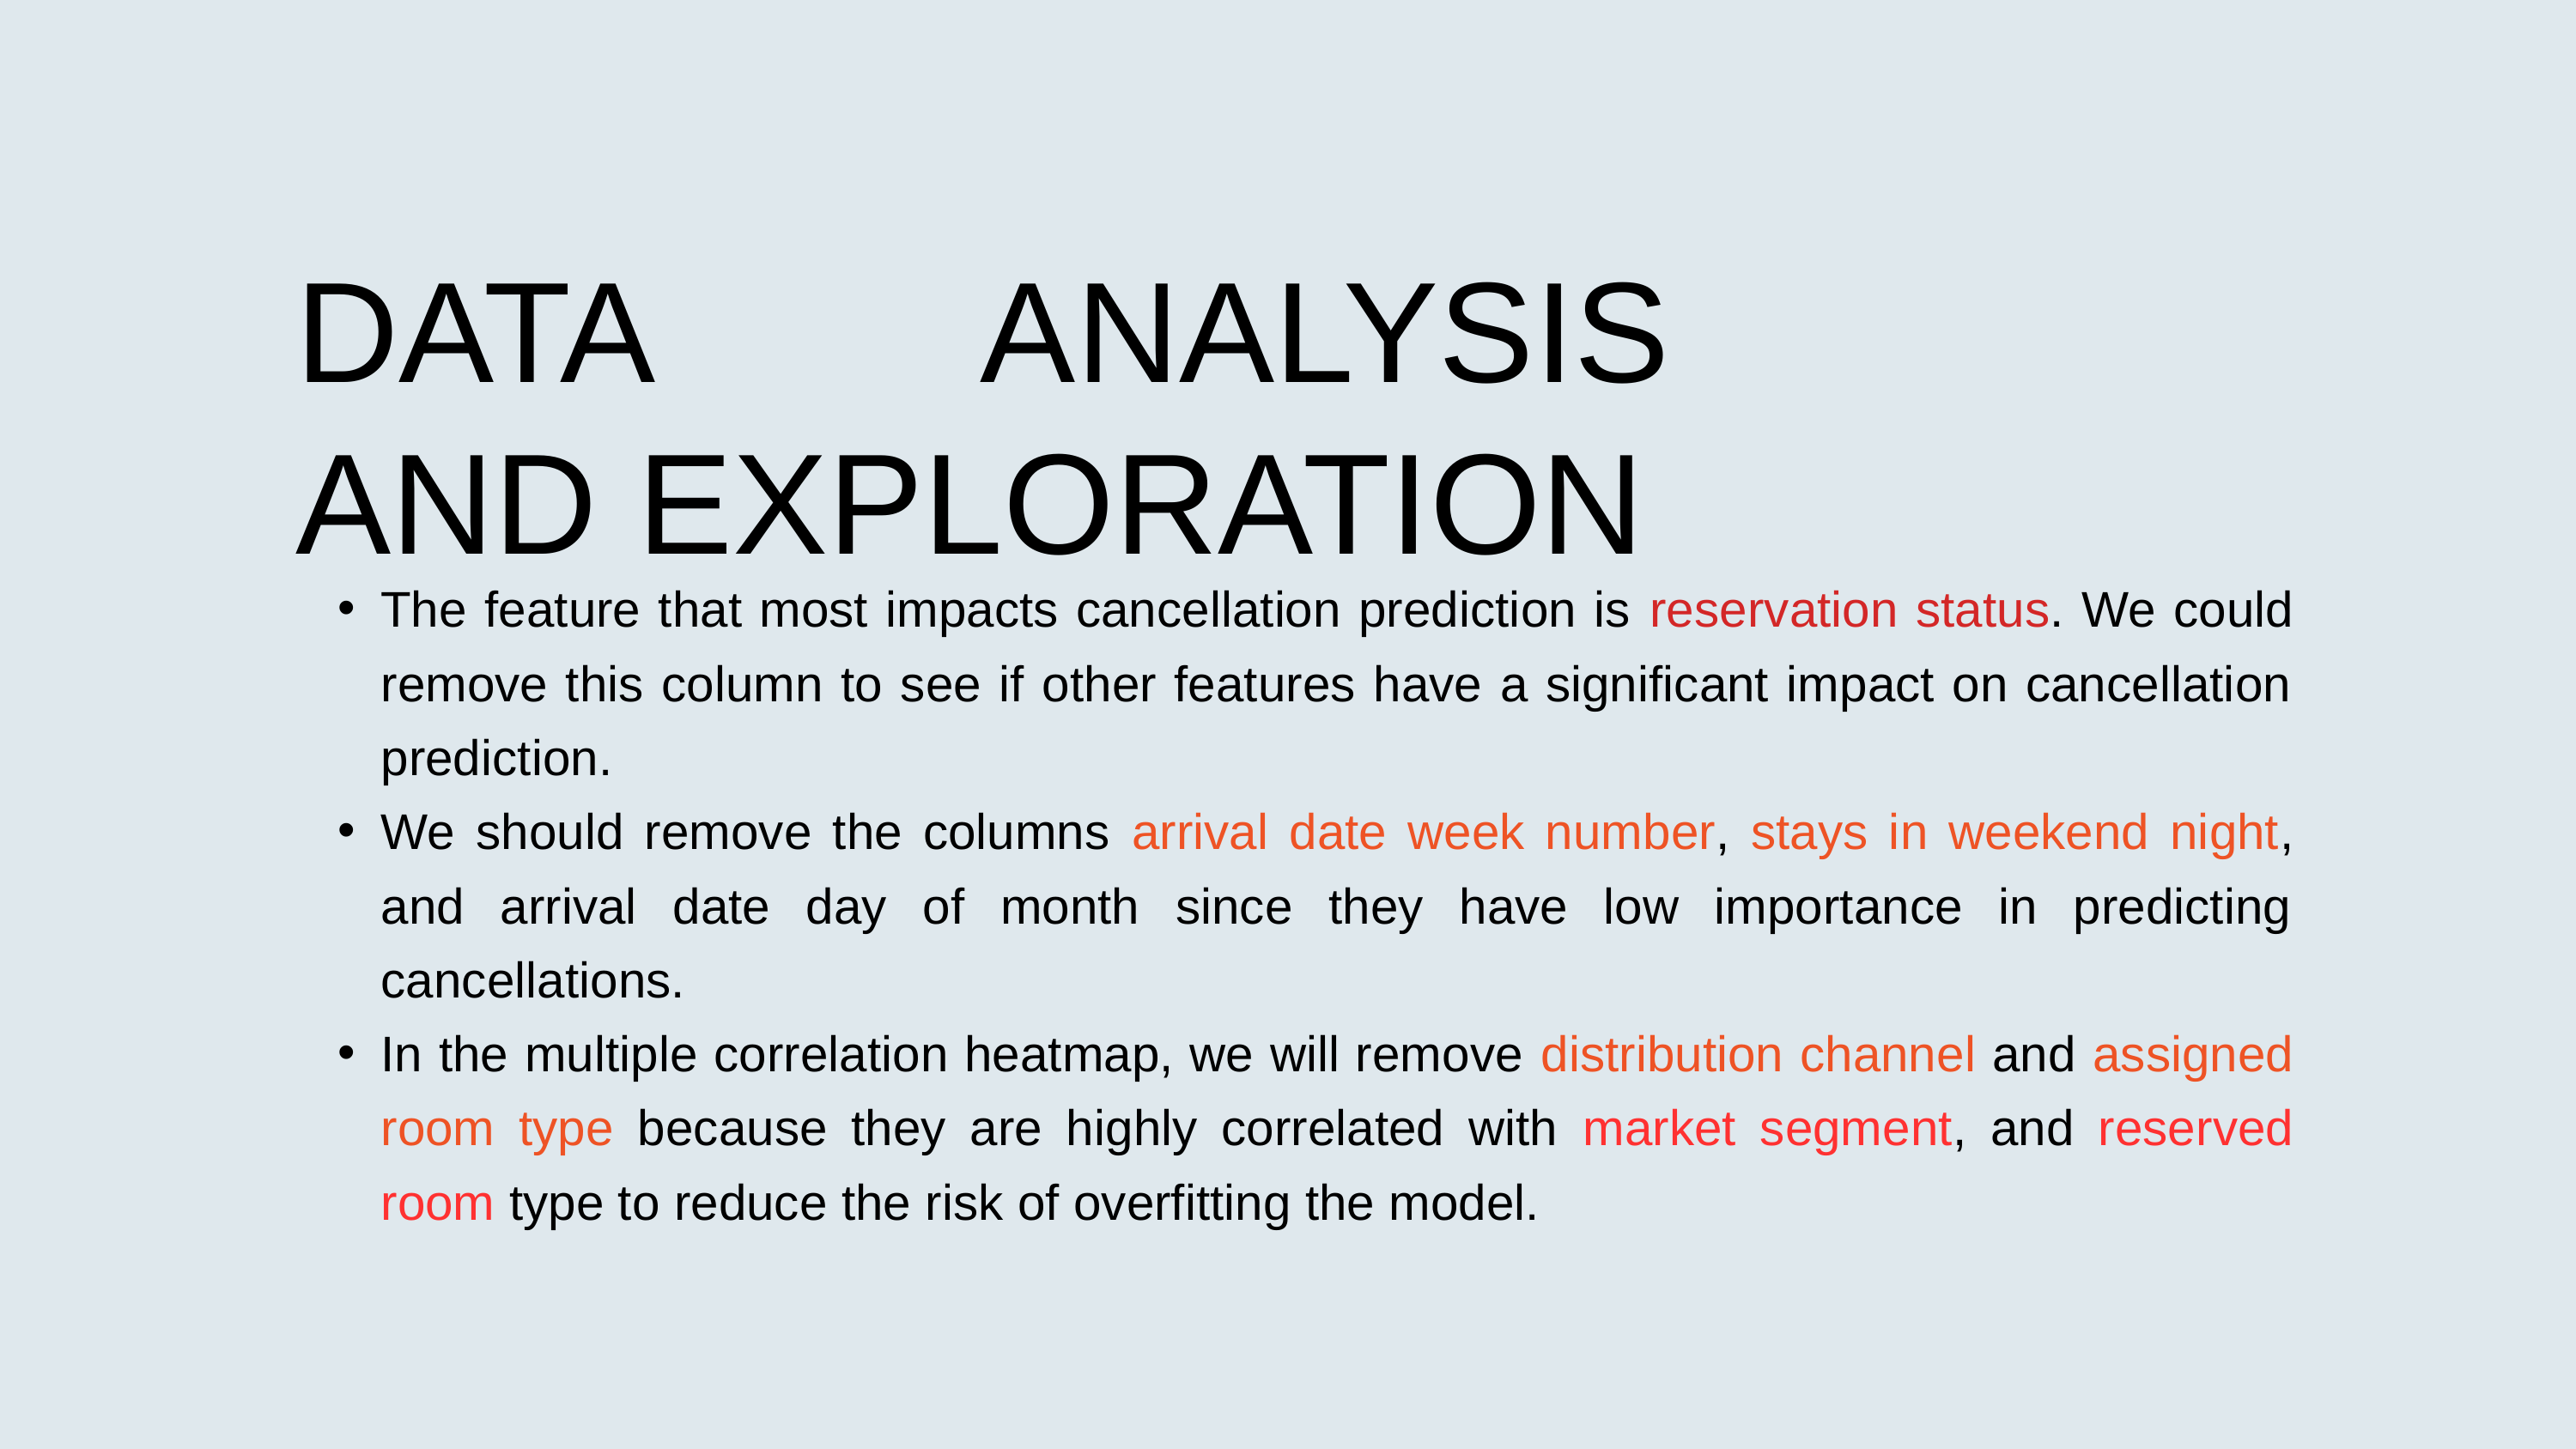

DATA ANALYSIS AND EXPLORATION
The feature that most impacts cancellation prediction is reservation status. We could remove this column to see if other features have a significant impact on cancellation prediction.
We should remove the columns arrival date week number, stays in weekend night, and arrival date day of month since they have low importance in predicting cancellations.
In the multiple correlation heatmap, we will remove distribution channel and assigned room type because they are highly correlated with market segment, and reserved room type to reduce the risk of overfitting the model.